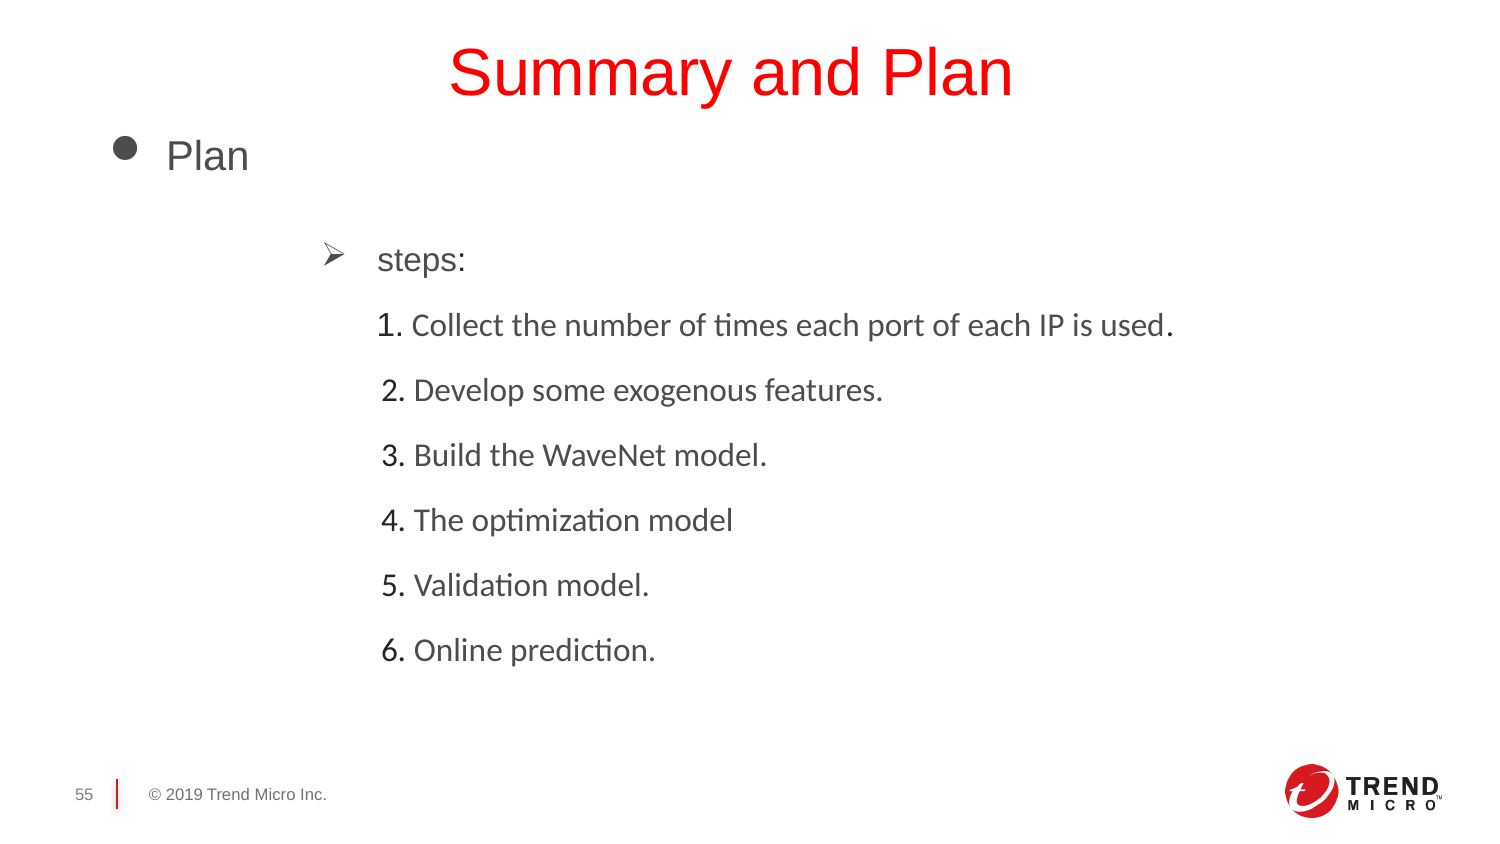

# Summary and Plan
Plan
steps:
      1. Collect the number of times each port of each IP is used.
        2. Develop some exogenous features.
        3. Build the WaveNet model.
        4. The optimization model
        5. Validation model.
        6. Online prediction.